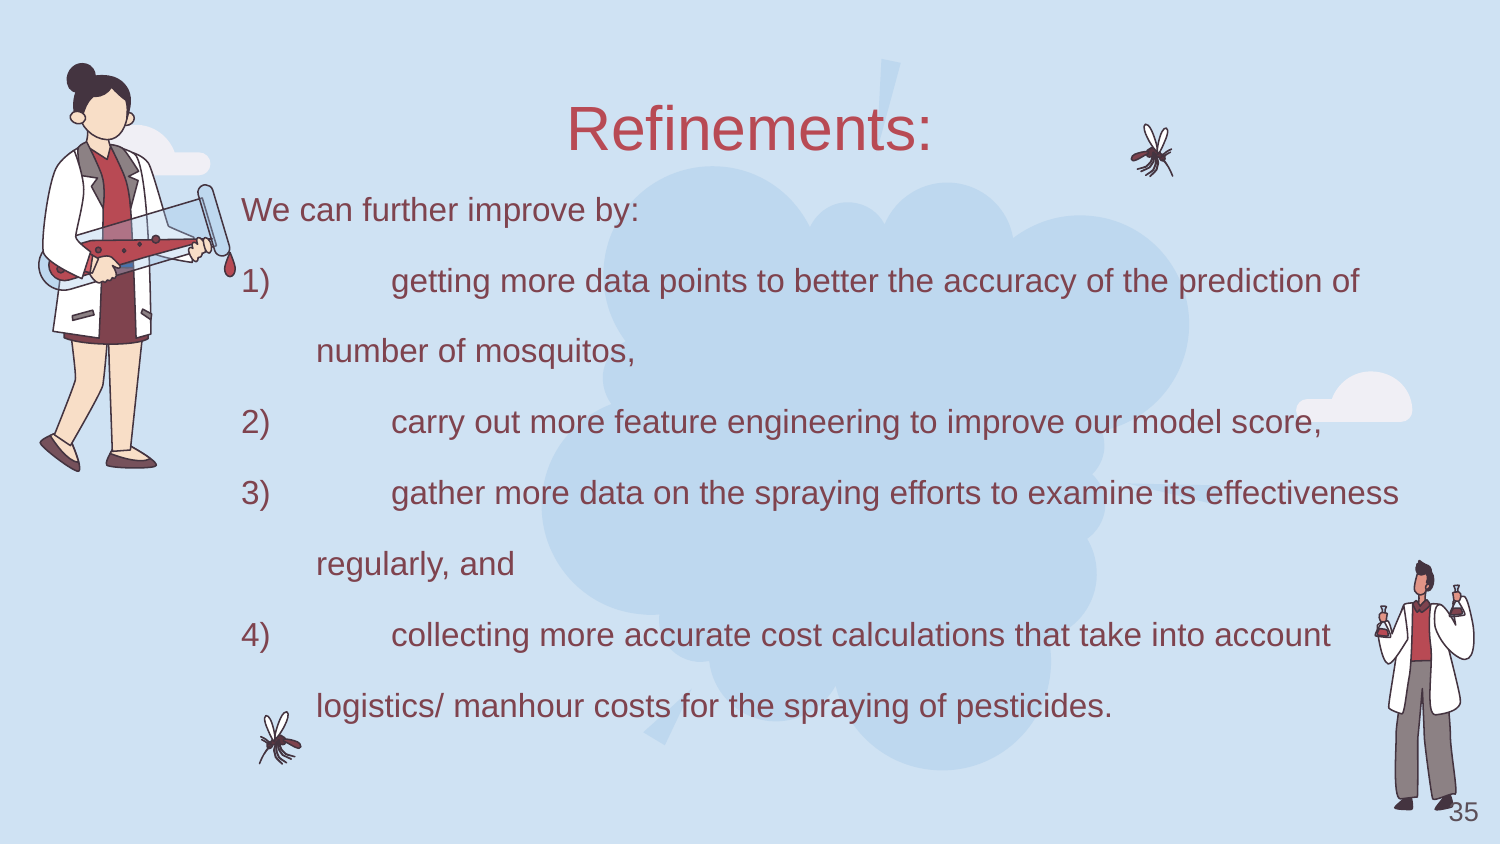

# Refinements:
We can further improve by:
1) 	getting more data points to better the accuracy of the prediction of
number of mosquitos,
2) 	carry out more feature engineering to improve our model score,
3) 	gather more data on the spraying efforts to examine its effectiveness
regularly, and
4) 	collecting more accurate cost calculations that take into account
logistics/ manhour costs for the spraying of pesticides.

35